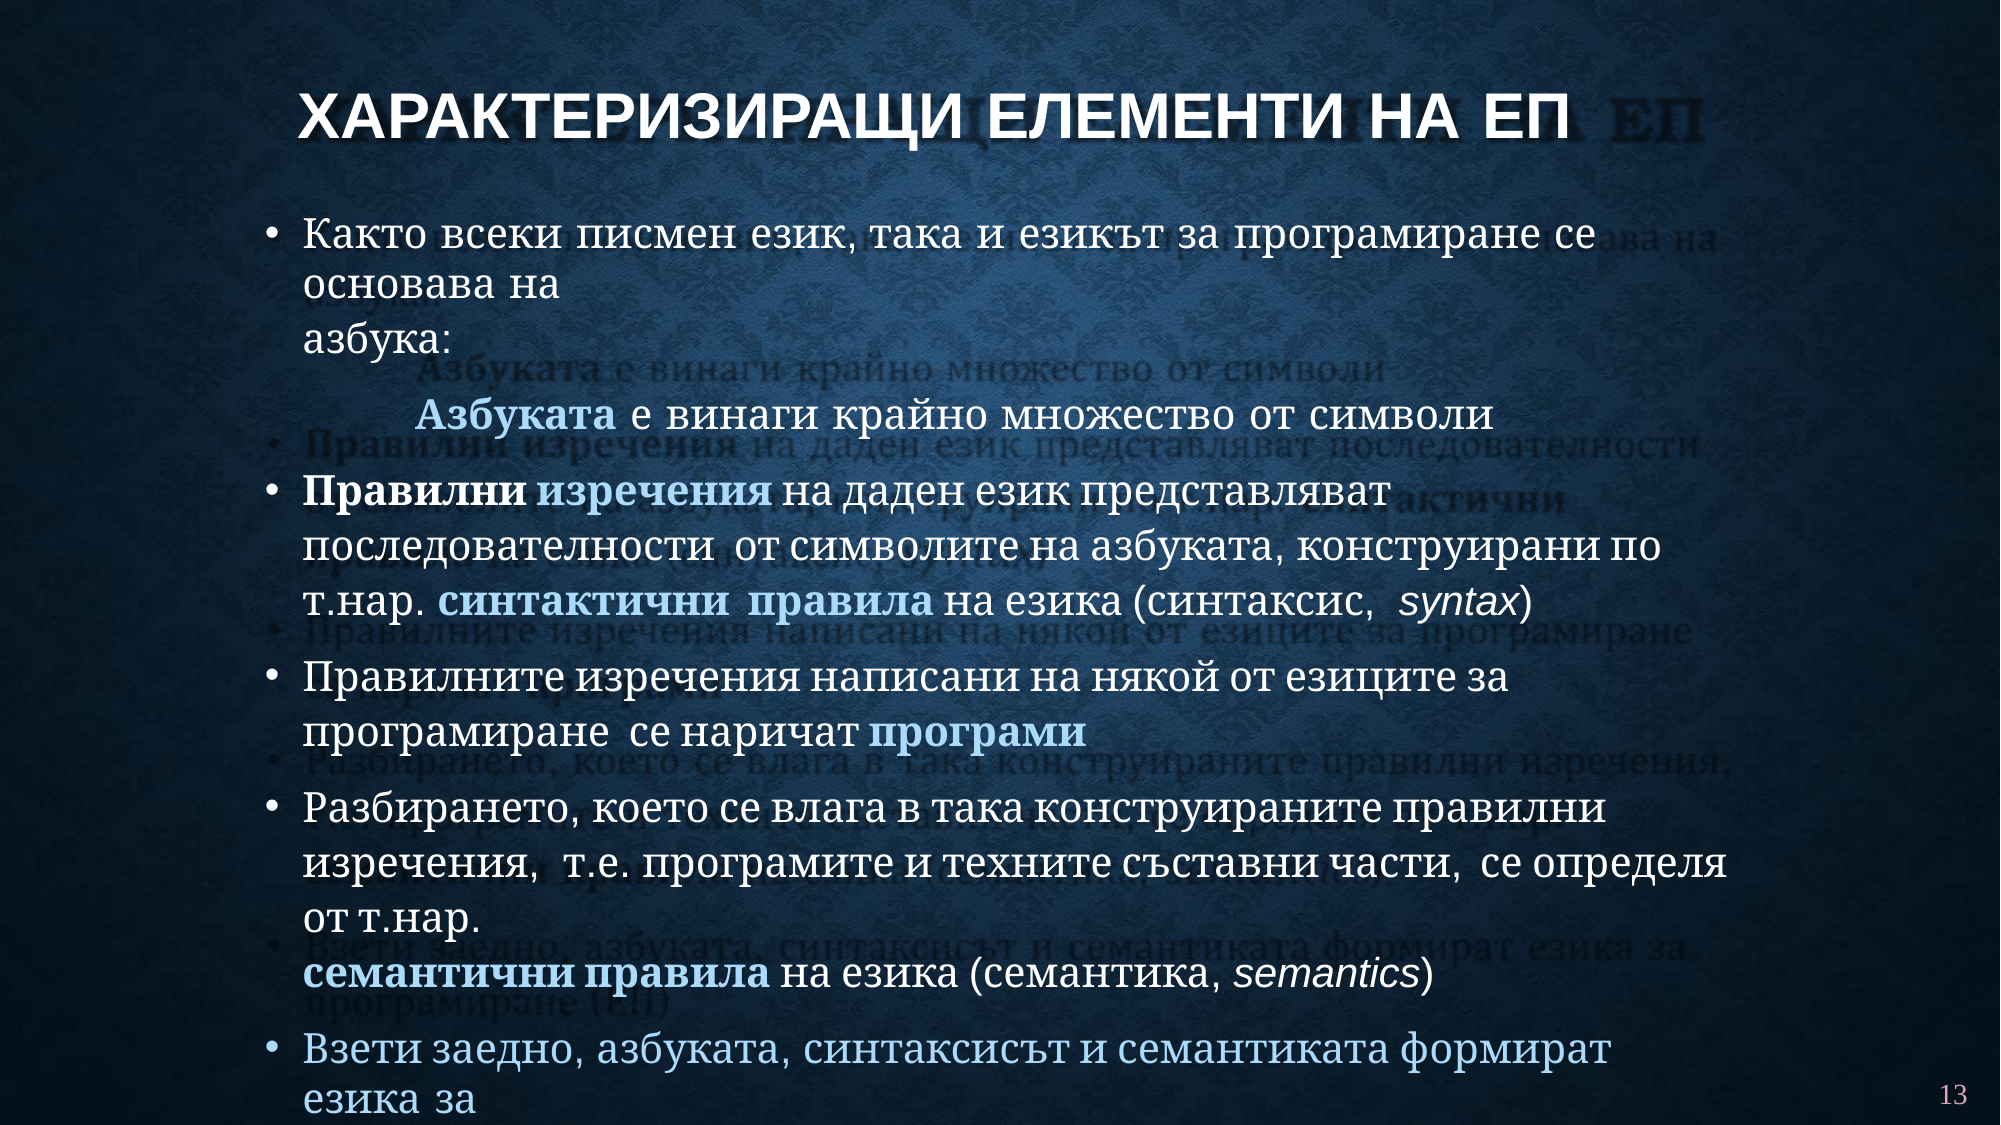

# ХАРАКТЕРИЗИРАЩИ ЕЛЕМЕНТИ НА ЕП

Както всеки писмен език, така и езикът за програмиране се основава на
азбука:
Азбуката е винаги крайно множество от символи
Правилни изречения на даден език представляват последователности  от символите на азбуката, конструирани по т.нар. синтактични  правила на езика (синтаксис, syntax)
Правилните изречения написани на някой от езиците за програмиране  се наричат програми
Разбирането, което се влага в така конструираните правилни изречения,  т.е. програмите и техните съставни части, се определя от т.нар.
семантични правила на езика (семантика, semantics)
Взети заедно, азбуката, синтаксисът и семантиката формират езика за
програмиране (ЕП)
13